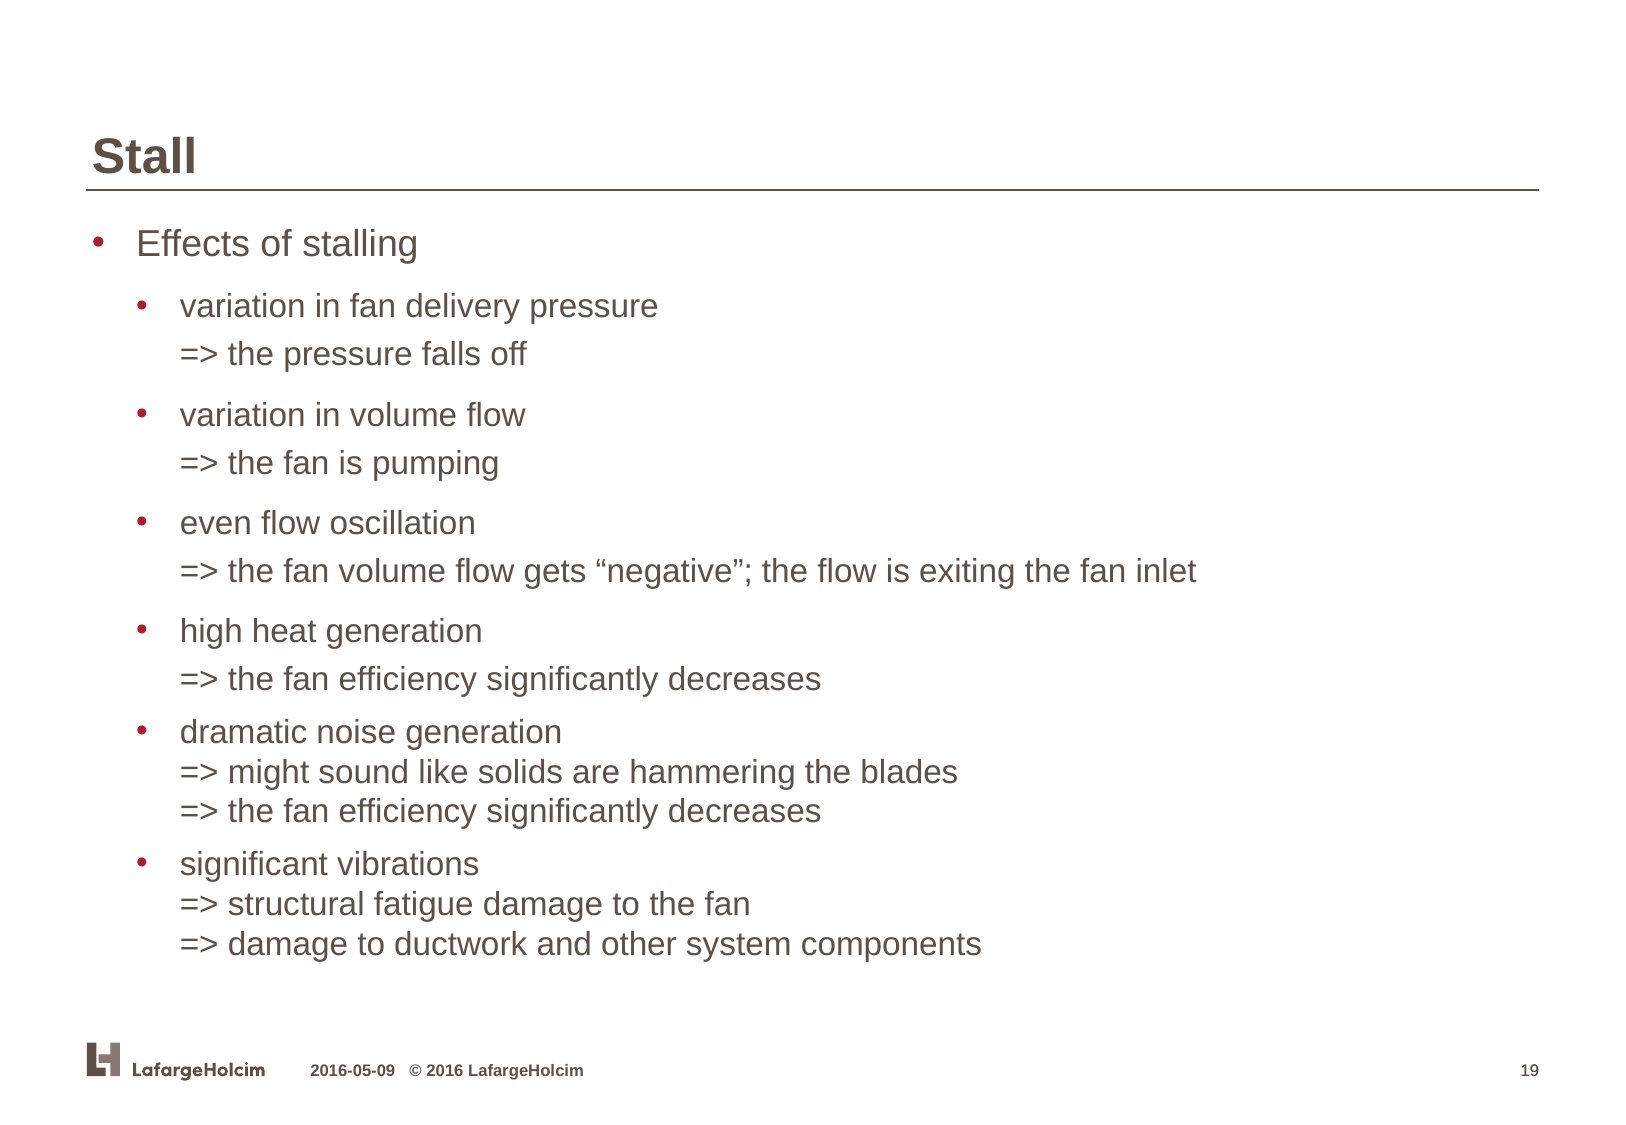

Stall
Effects of stalling
variation in fan delivery pressure
=> the pressure falls off
variation in volume flow
=> the fan is pumping
even flow oscillation
=> the fan volume flow gets “negative”; the flow is exiting the fan inlet
high heat generation
=> the fan efficiency significantly decreases
dramatic noise generation
=> might sound like solids are hammering the blades
=> the fan efficiency significantly decreases
significant vibrations
=> structural fatigue damage to the fan
=> damage to ductwork and other system components
2016-05-09   © 2016 LafargeHolcim
19
19